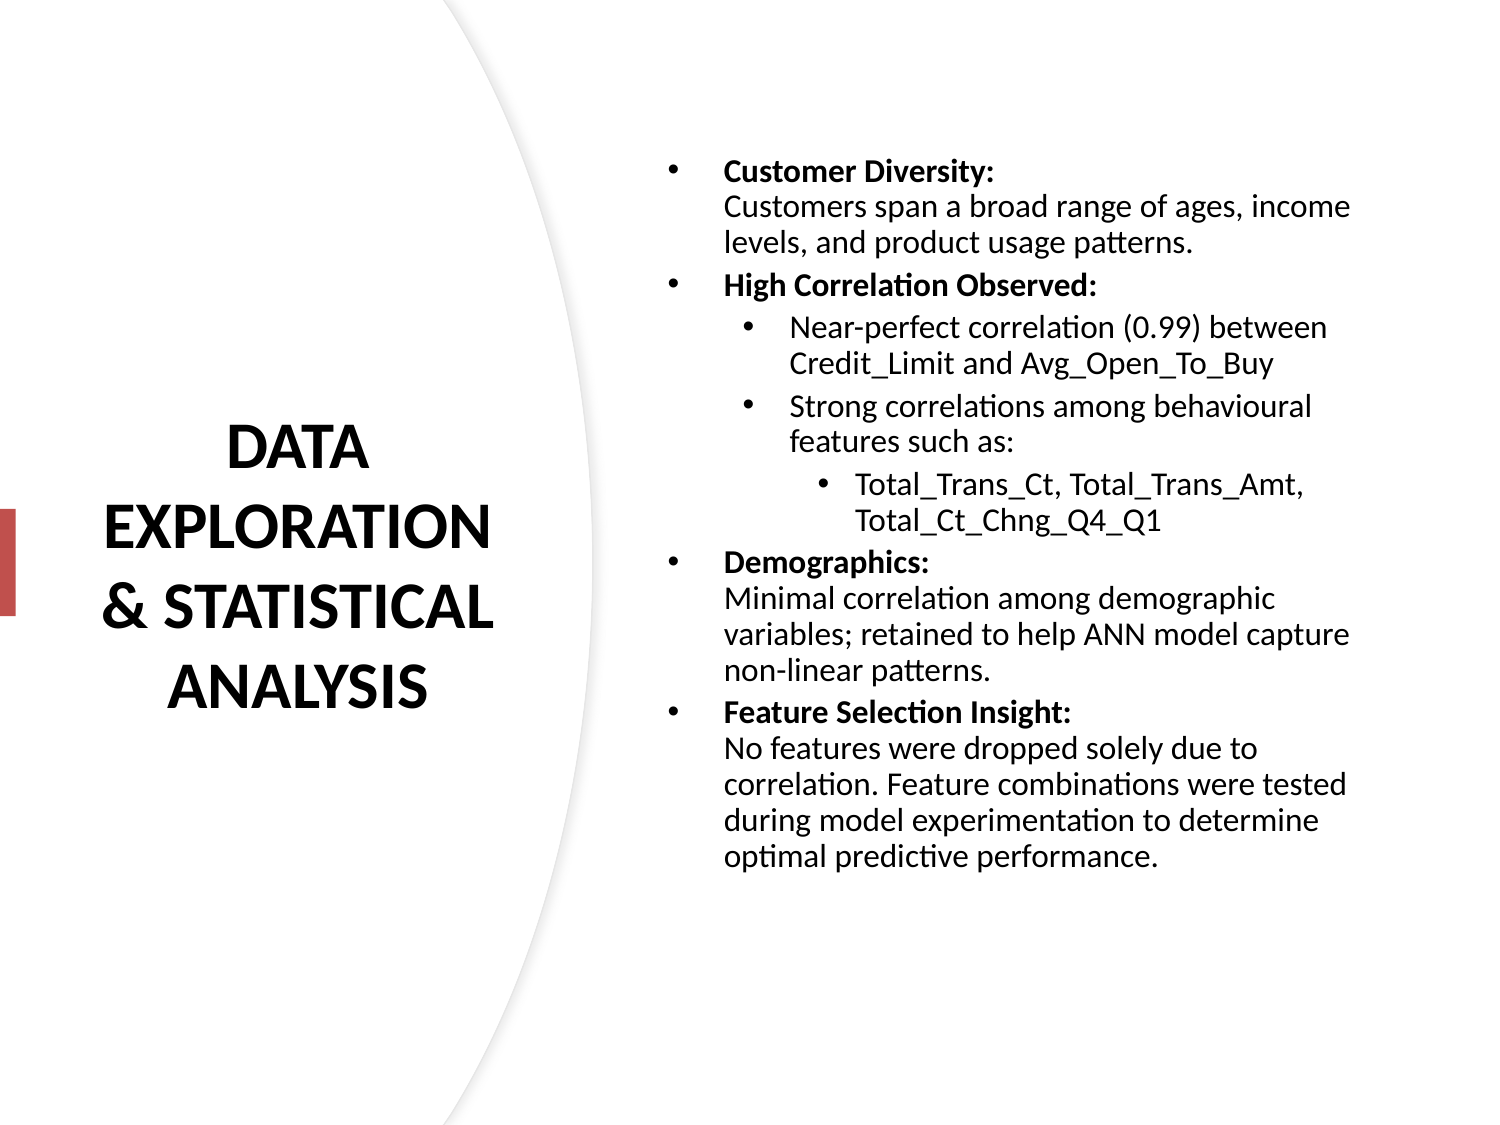

Customer Diversity:
Customers span a broad range of ages, income levels, and product usage patterns.
High Correlation Observed:
Near-perfect correlation (0.99) between Credit_Limit and Avg_Open_To_Buy
Strong correlations among behavioural features such as:
Total_Trans_Ct, Total_Trans_Amt, Total_Ct_Chng_Q4_Q1
Demographics:
Minimal correlation among demographic variables; retained to help ANN model capture non-linear patterns.
Feature Selection Insight:
No features were dropped solely due to correlation. Feature combinations were tested during model experimentation to determine optimal predictive performance.

# DATA EXPLORATION & STATISTICAL ANALYSIS